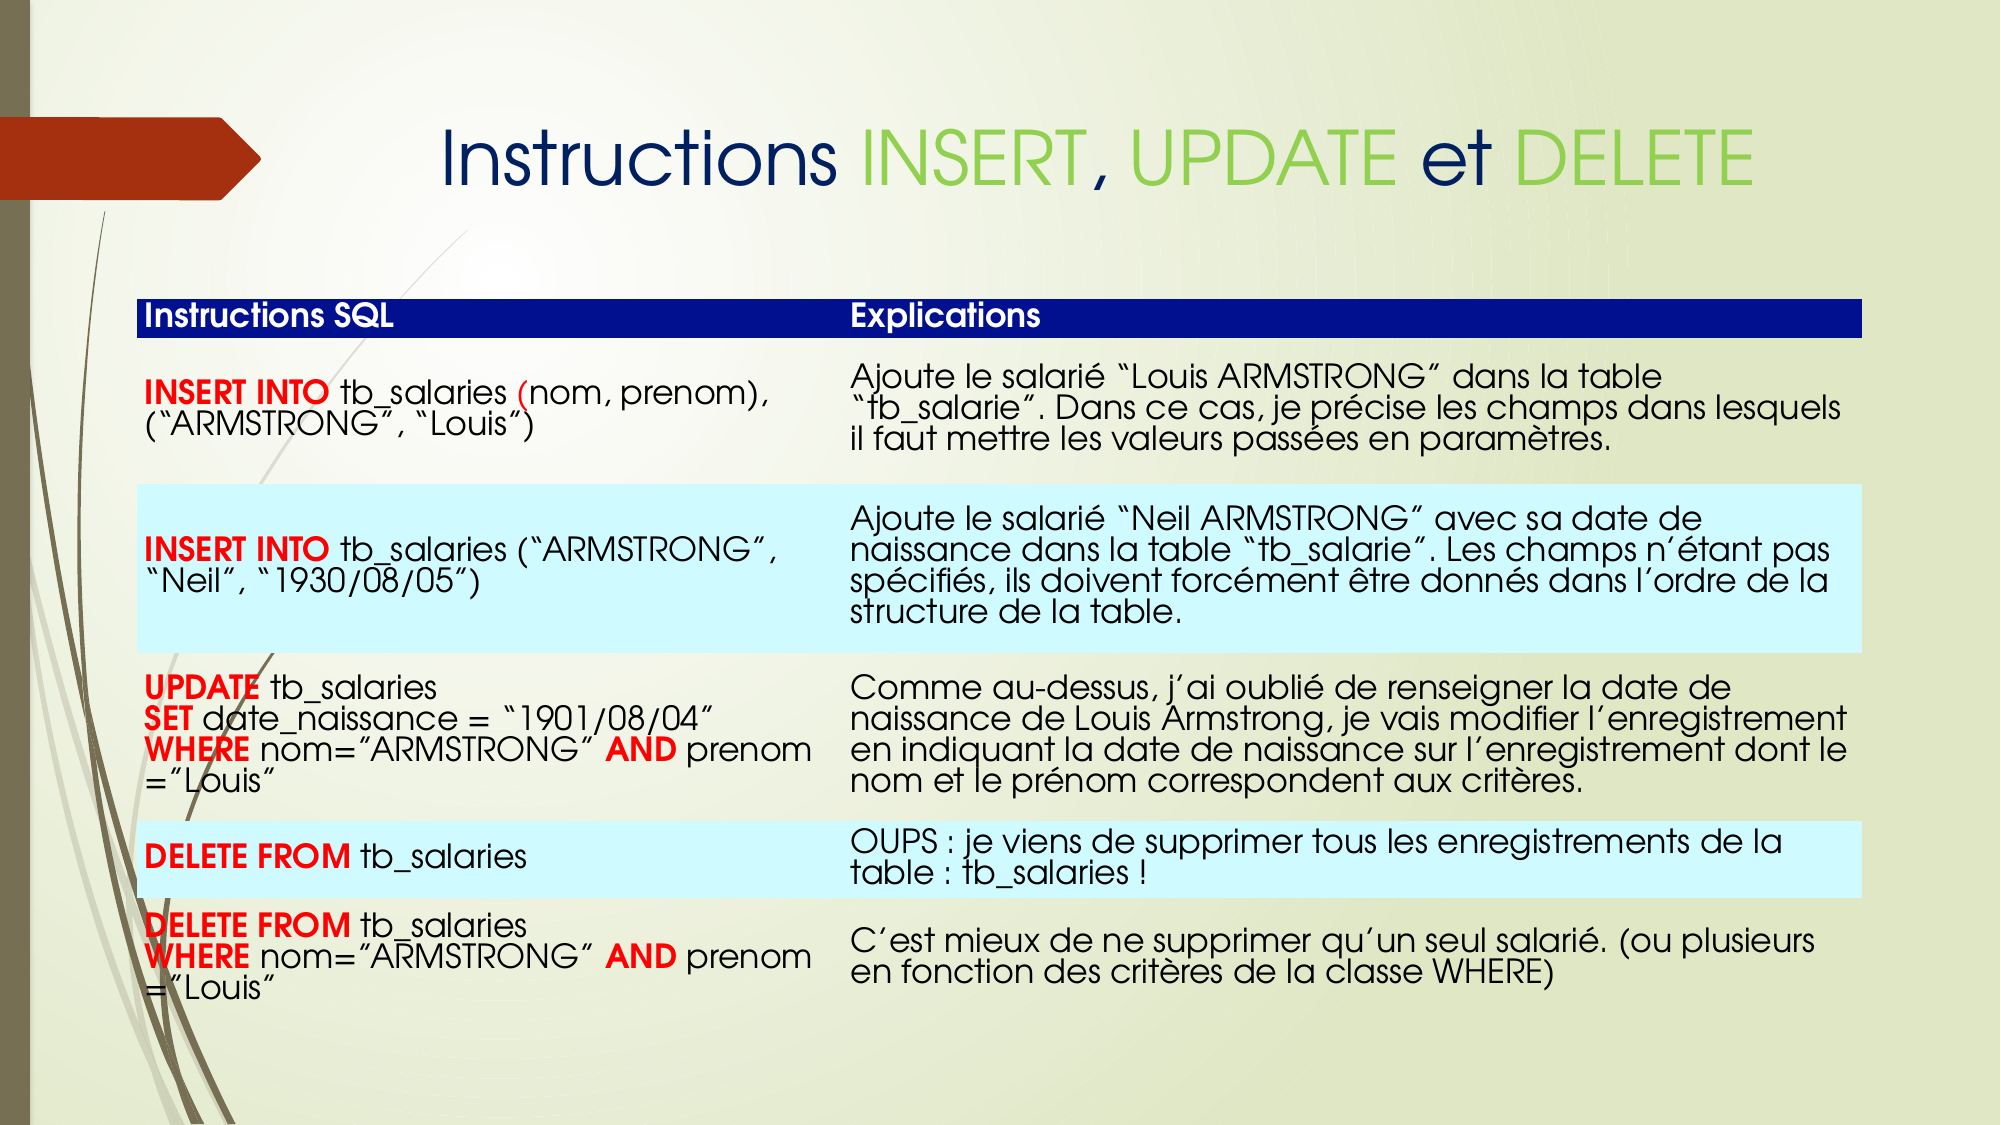

# Instructions INSERT, UPDATE et DELETE
| Instructions SQL | Explications |
| --- | --- |
| INSERT INTO tb\_salaries (nom, prenom), (“ARMSTRONG”, “Louis”) | Ajoute le salarié “Louis ARMSTRONG” dans la table “tb\_salarie”. Dans ce cas, je précise les champs dans lesquels il faut mettre les valeurs passées en paramètres. |
| INSERT INTO tb\_salaries (“ARMSTRONG”, “Neil”, “1930/08/05”) | Ajoute le salarié “Neil ARMSTRONG” avec sa date de naissance dans la table “tb\_salarie”. Les champs n’étant pas spécifiés, ils doivent forcément être donnés dans l’ordre de la structure de la table. |
| UPDATE tb\_salaries SET date\_naissance = “1901/08/04” WHERE nom=”ARMSTRONG” AND prenom=”Louis” | Comme au-dessus, j’ai oublié de renseigner la date de naissance de Louis Armstrong, je vais modifier l’enregistrement en indiquant la date de naissance sur l’enregistrement dont le nom et le prénom correspondent aux critères. |
| DELETE FROM tb\_salaries | OUPS : je viens de supprimer tous les enregistrements de la table : tb\_salaries ! |
| DELETE FROM tb\_salaries WHERE nom=”ARMSTRONG” AND prenom=”Louis” | C’est mieux de ne supprimer qu’un seul salarié. (ou plusieurs en fonction des critères de la classe WHERE) |